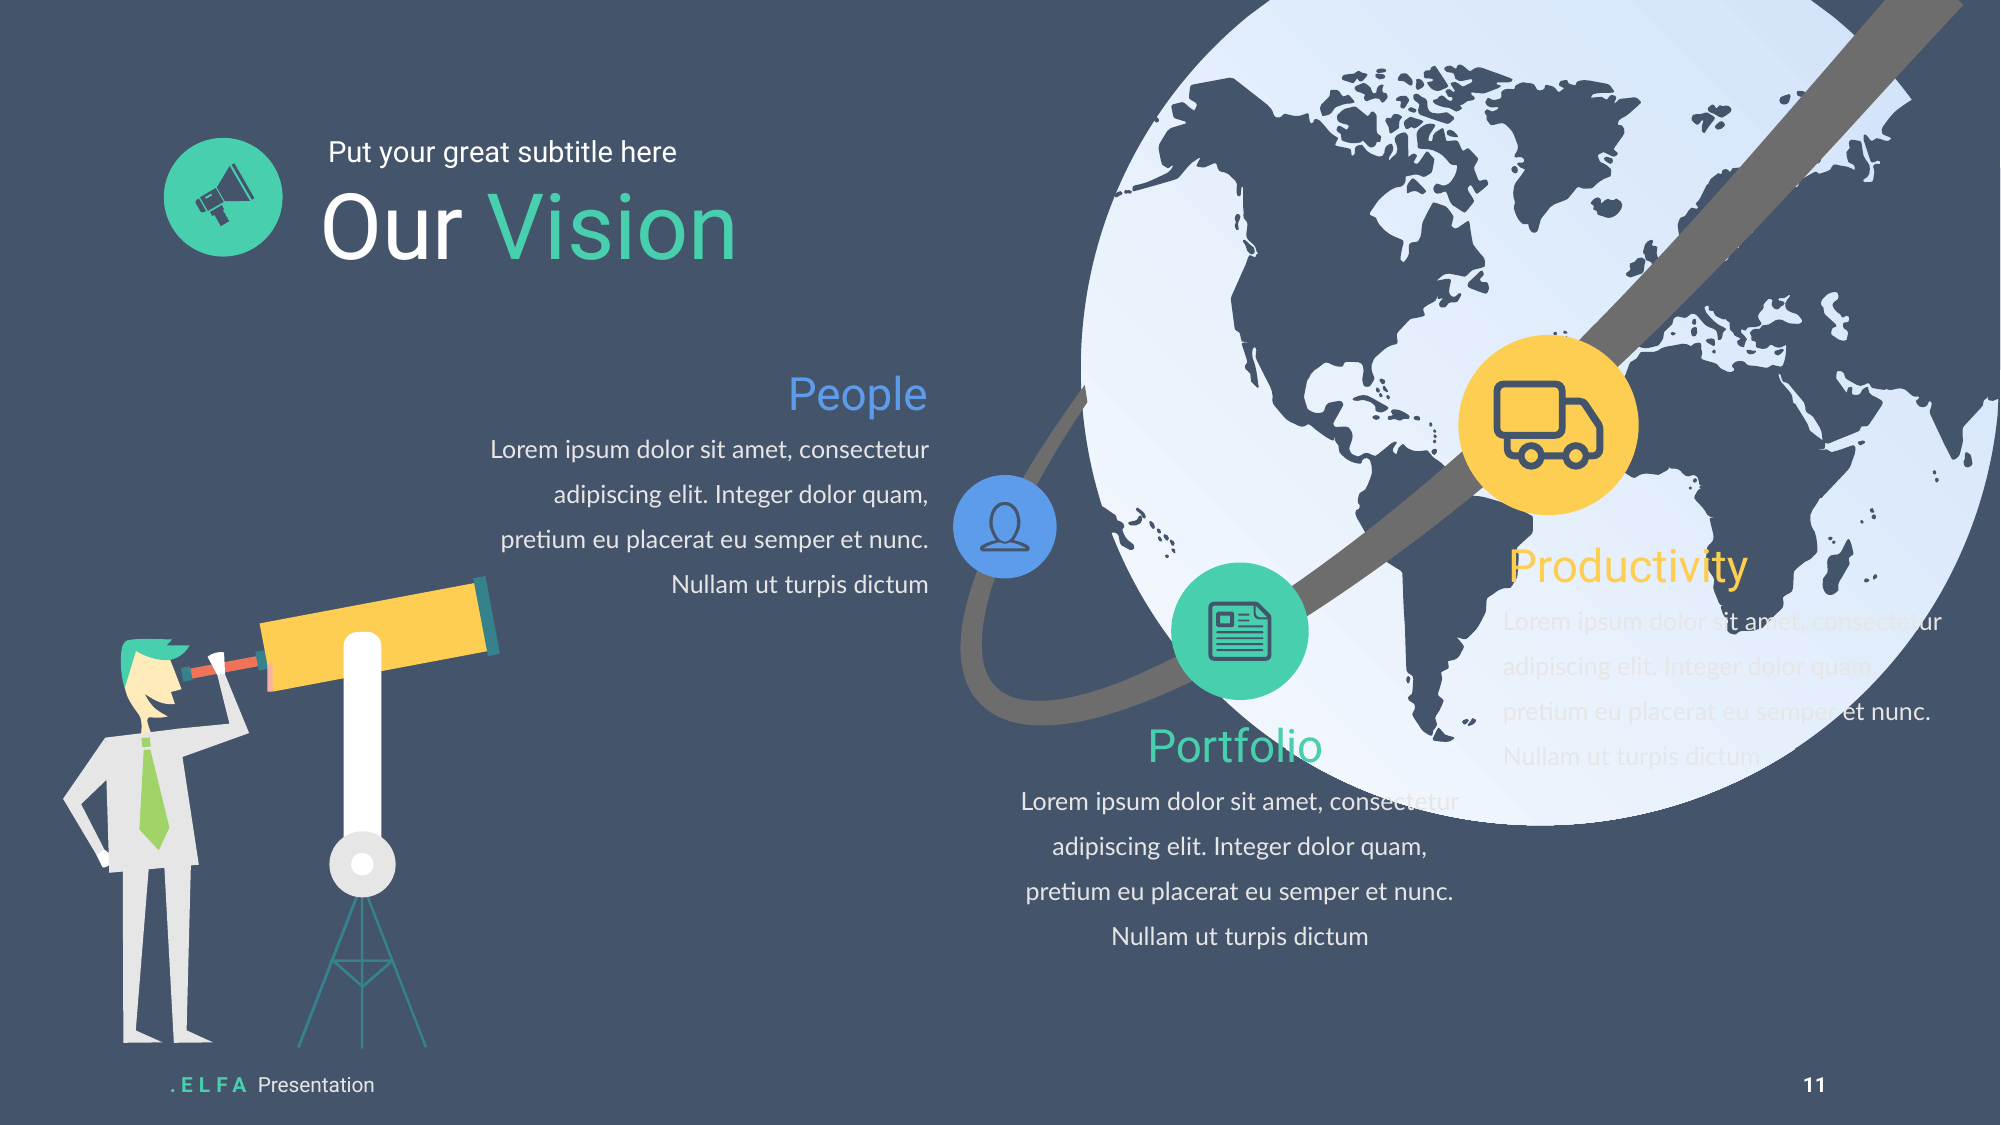

Put your great subtitle here

Our Vision

People
Lorem ipsum dolor sit amet, consectetur adipiscing elit. Integer dolor quam, pretium eu placerat eu semper et nunc. Nullam ut turpis dictum

Productivity
Lorem ipsum dolor sit amet, consectetur adipiscing elit. Integer dolor quam, pretium eu placerat eu semper et nunc. Nullam ut turpis dictum

Portfolio
Lorem ipsum dolor sit amet, consectetur adipiscing elit. Integer dolor quam, pretium eu placerat eu semper et nunc. Nullam ut turpis dictum